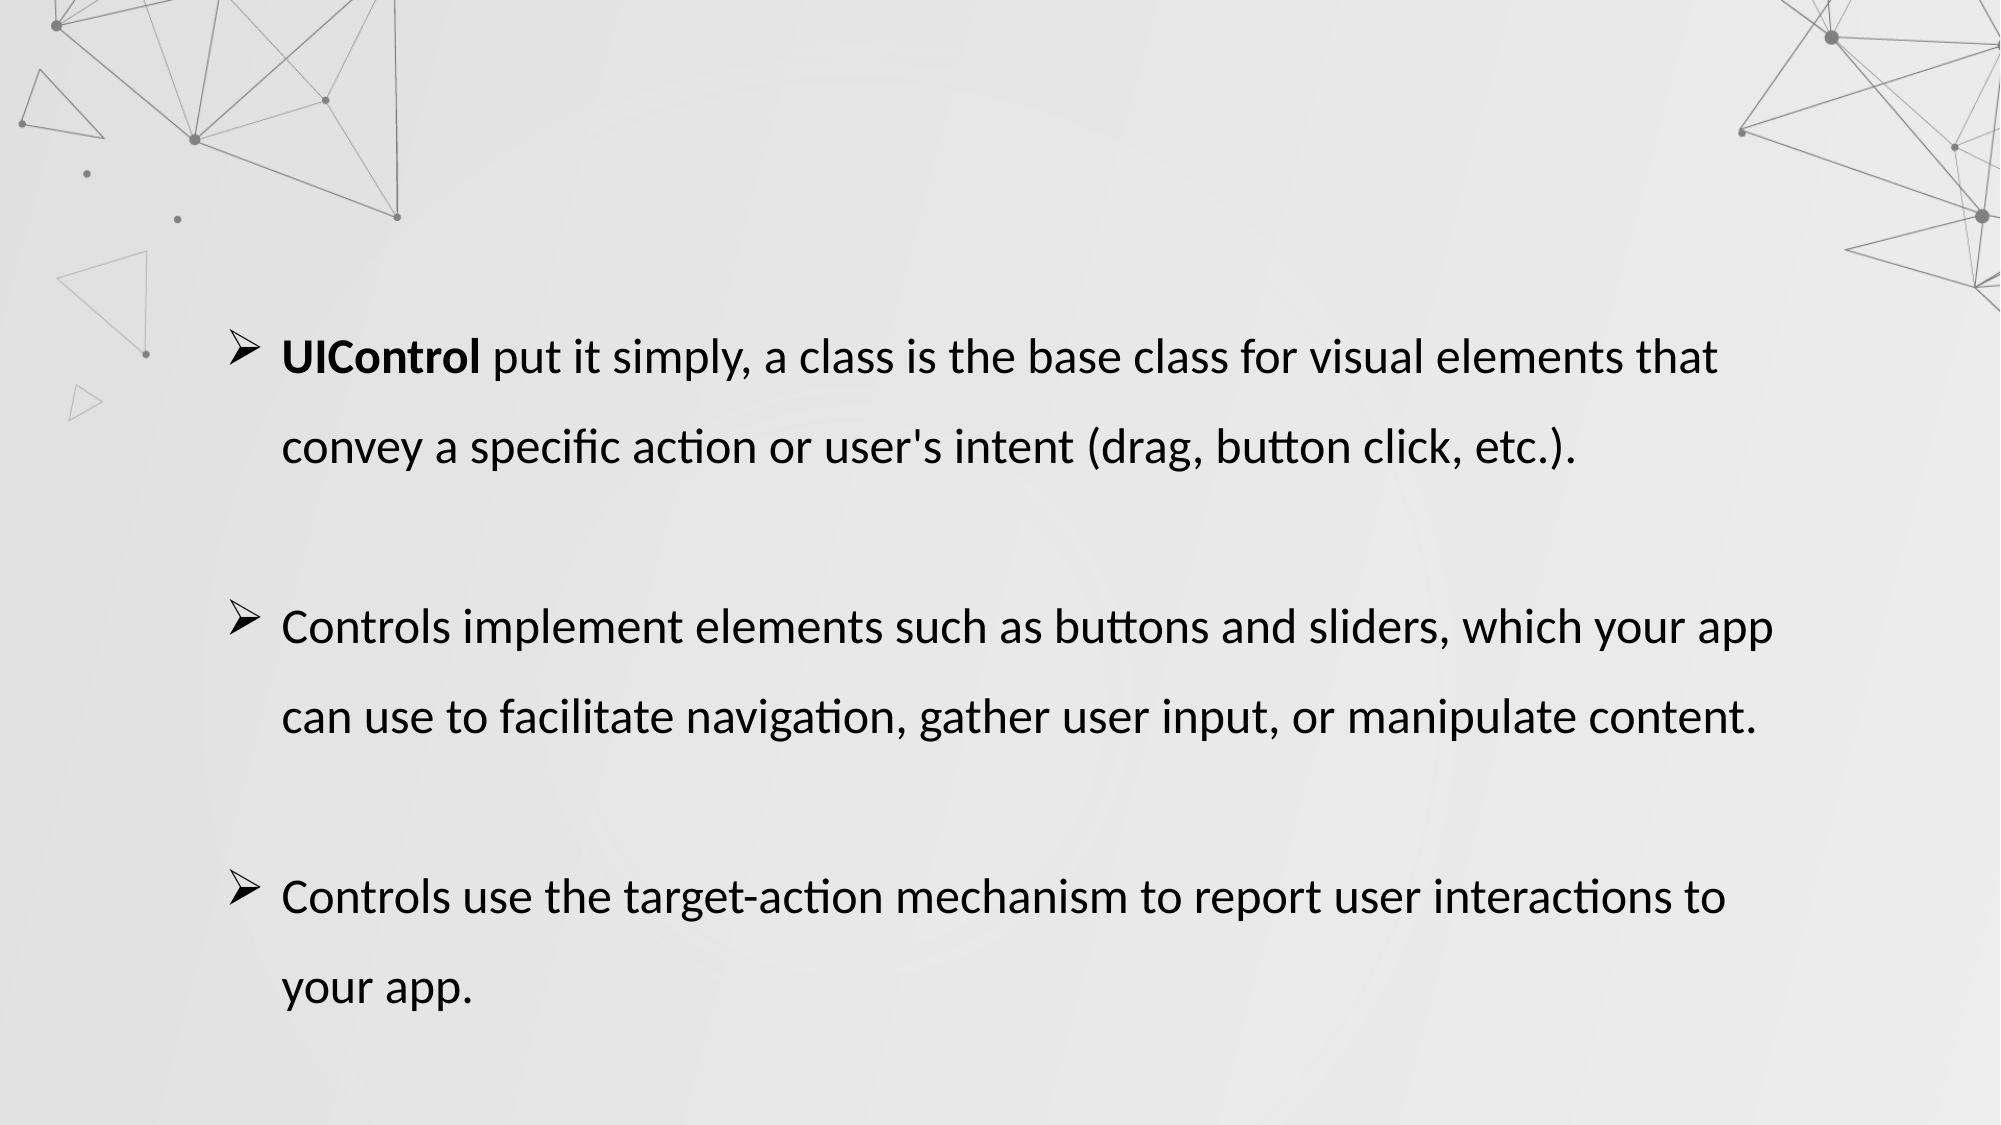

UIControl put it simply, a class is the base class for visual elements that convey a specific action or user's intent (drag, button click, etc.).

Controls implement elements such as buttons and sliders, which your app can use to facilitate navigation, gather user input, or manipulate content.

Controls use the target-action mechanism to report user interactions to your app.